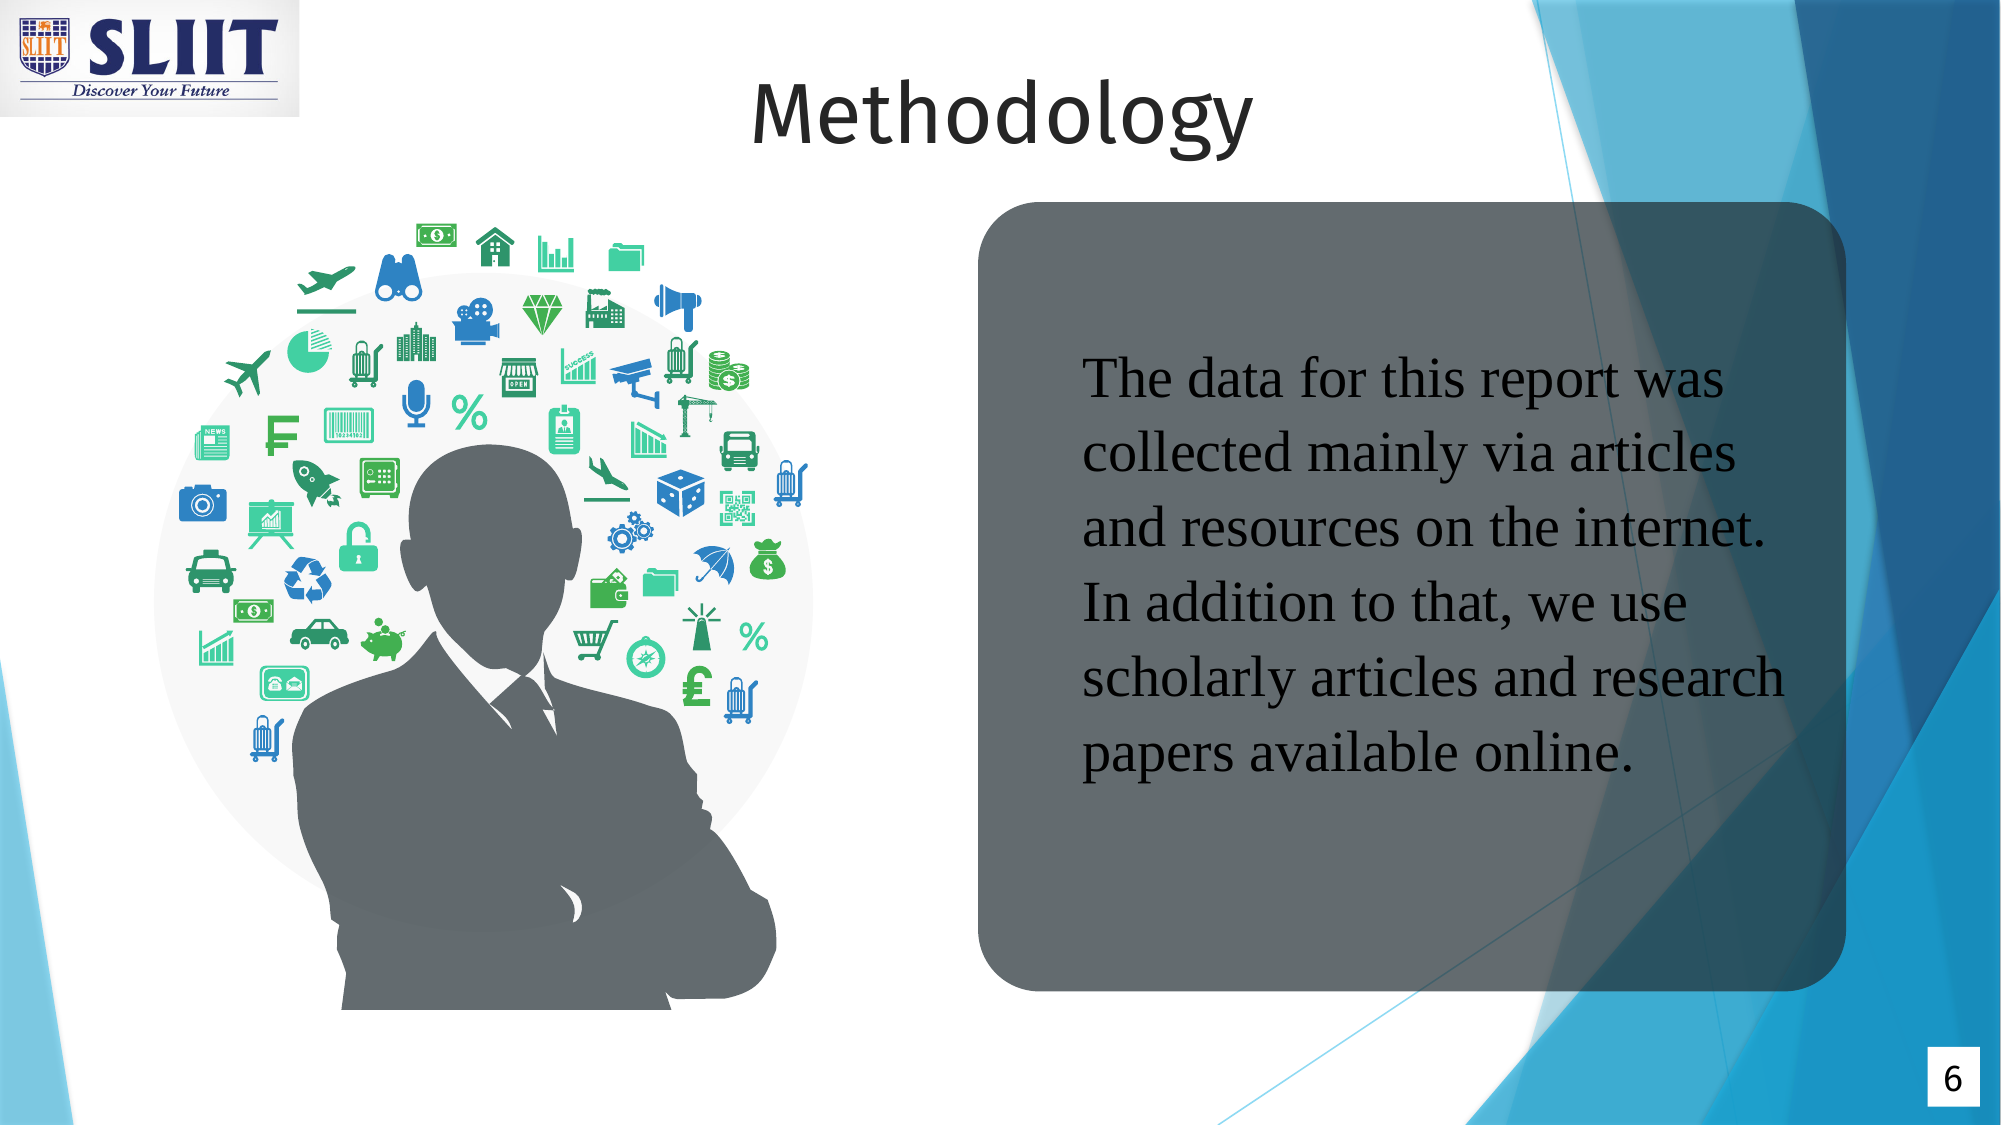

Methodology

The data for this report was collected mainly via articles and resources on the internet. In addition to that, we use scholarly articles and research papers available online.

6